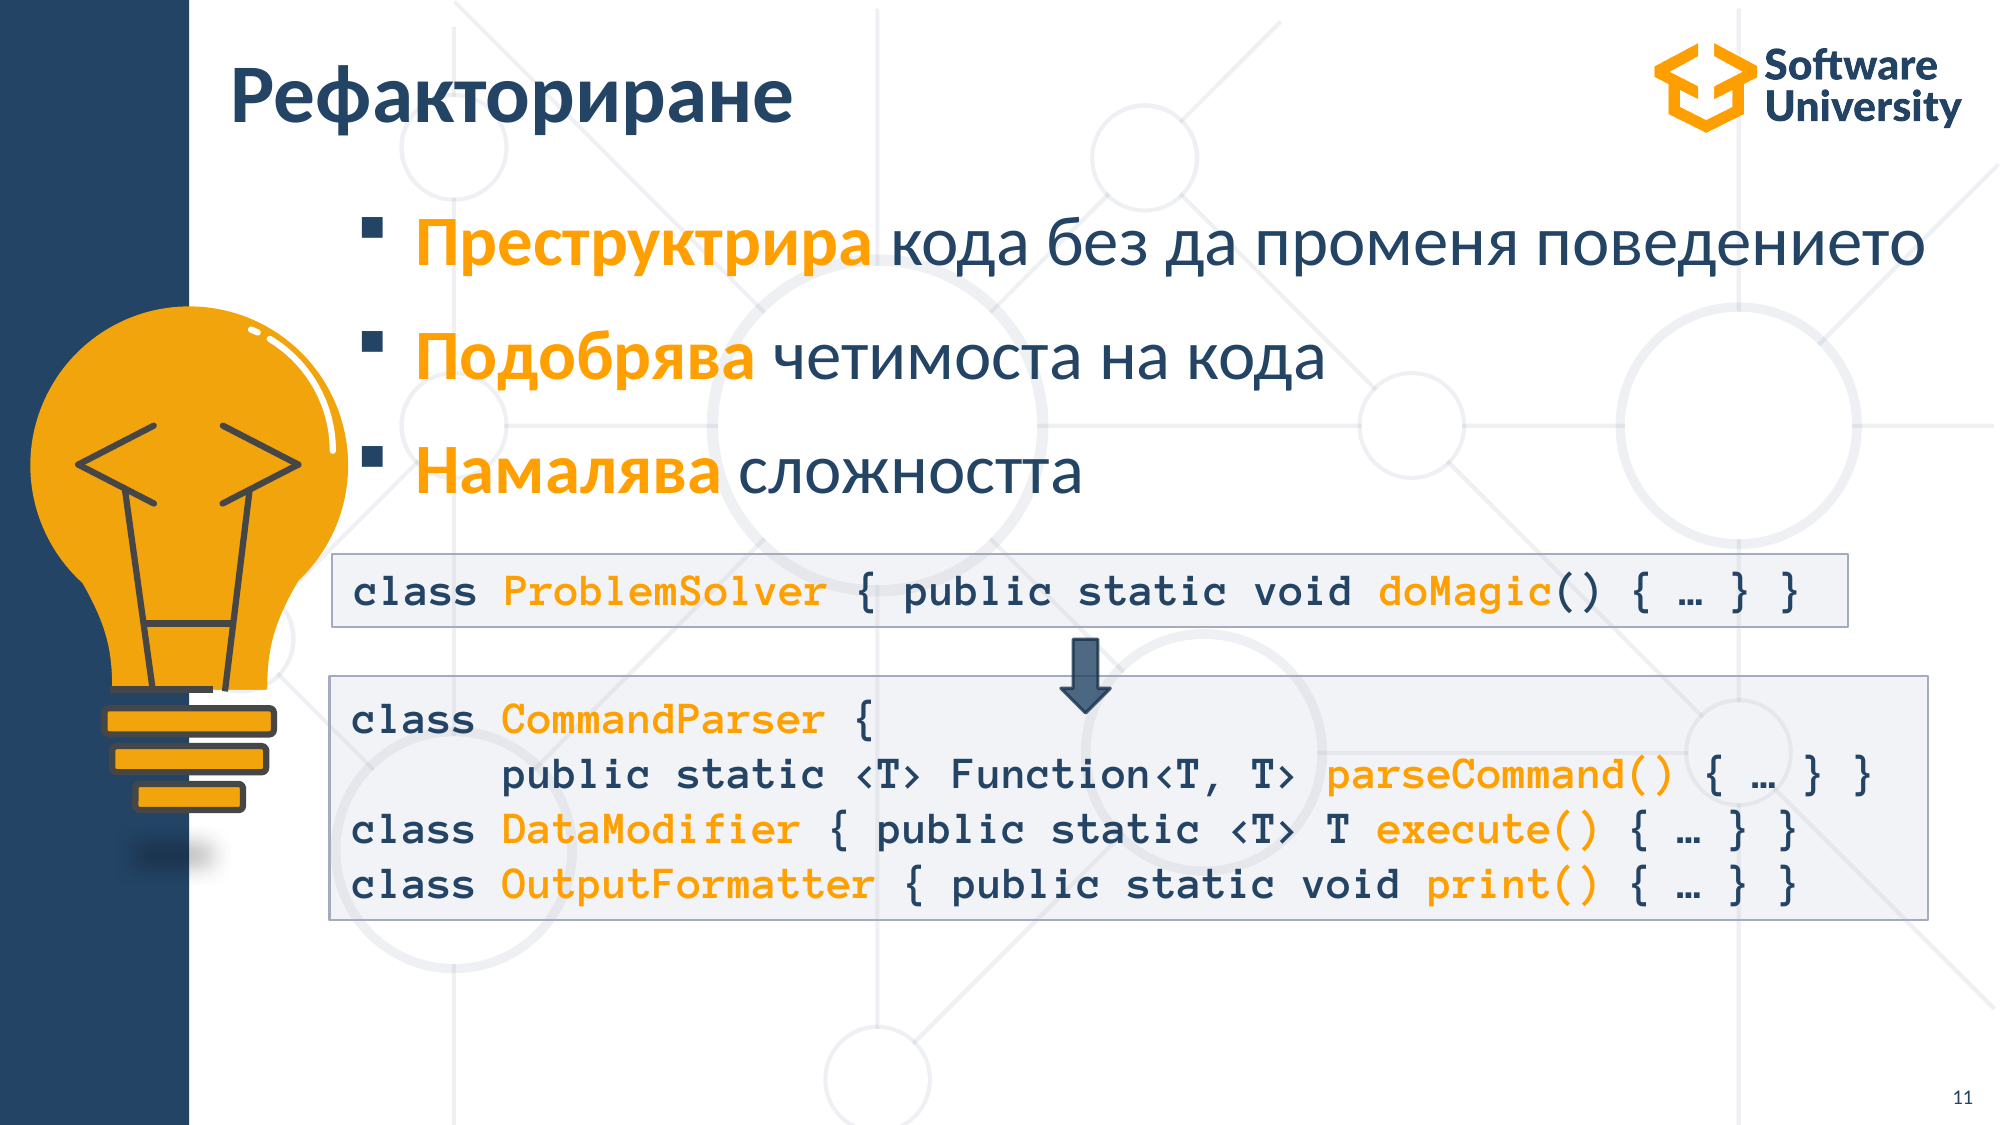

# Рефакториране
Преструктрира кода без да променя поведението
Подобрява четимоста на кода
Намалява сложността
class ProblemSolver { public static void doMagic() { … } }

class CommandParser {
	public static <T> Function<T, T> parseCommand() { … } }
class DataModifier { public static <T> T execute() { … } }
class OutputFormatter { public static void print() { … } }
11